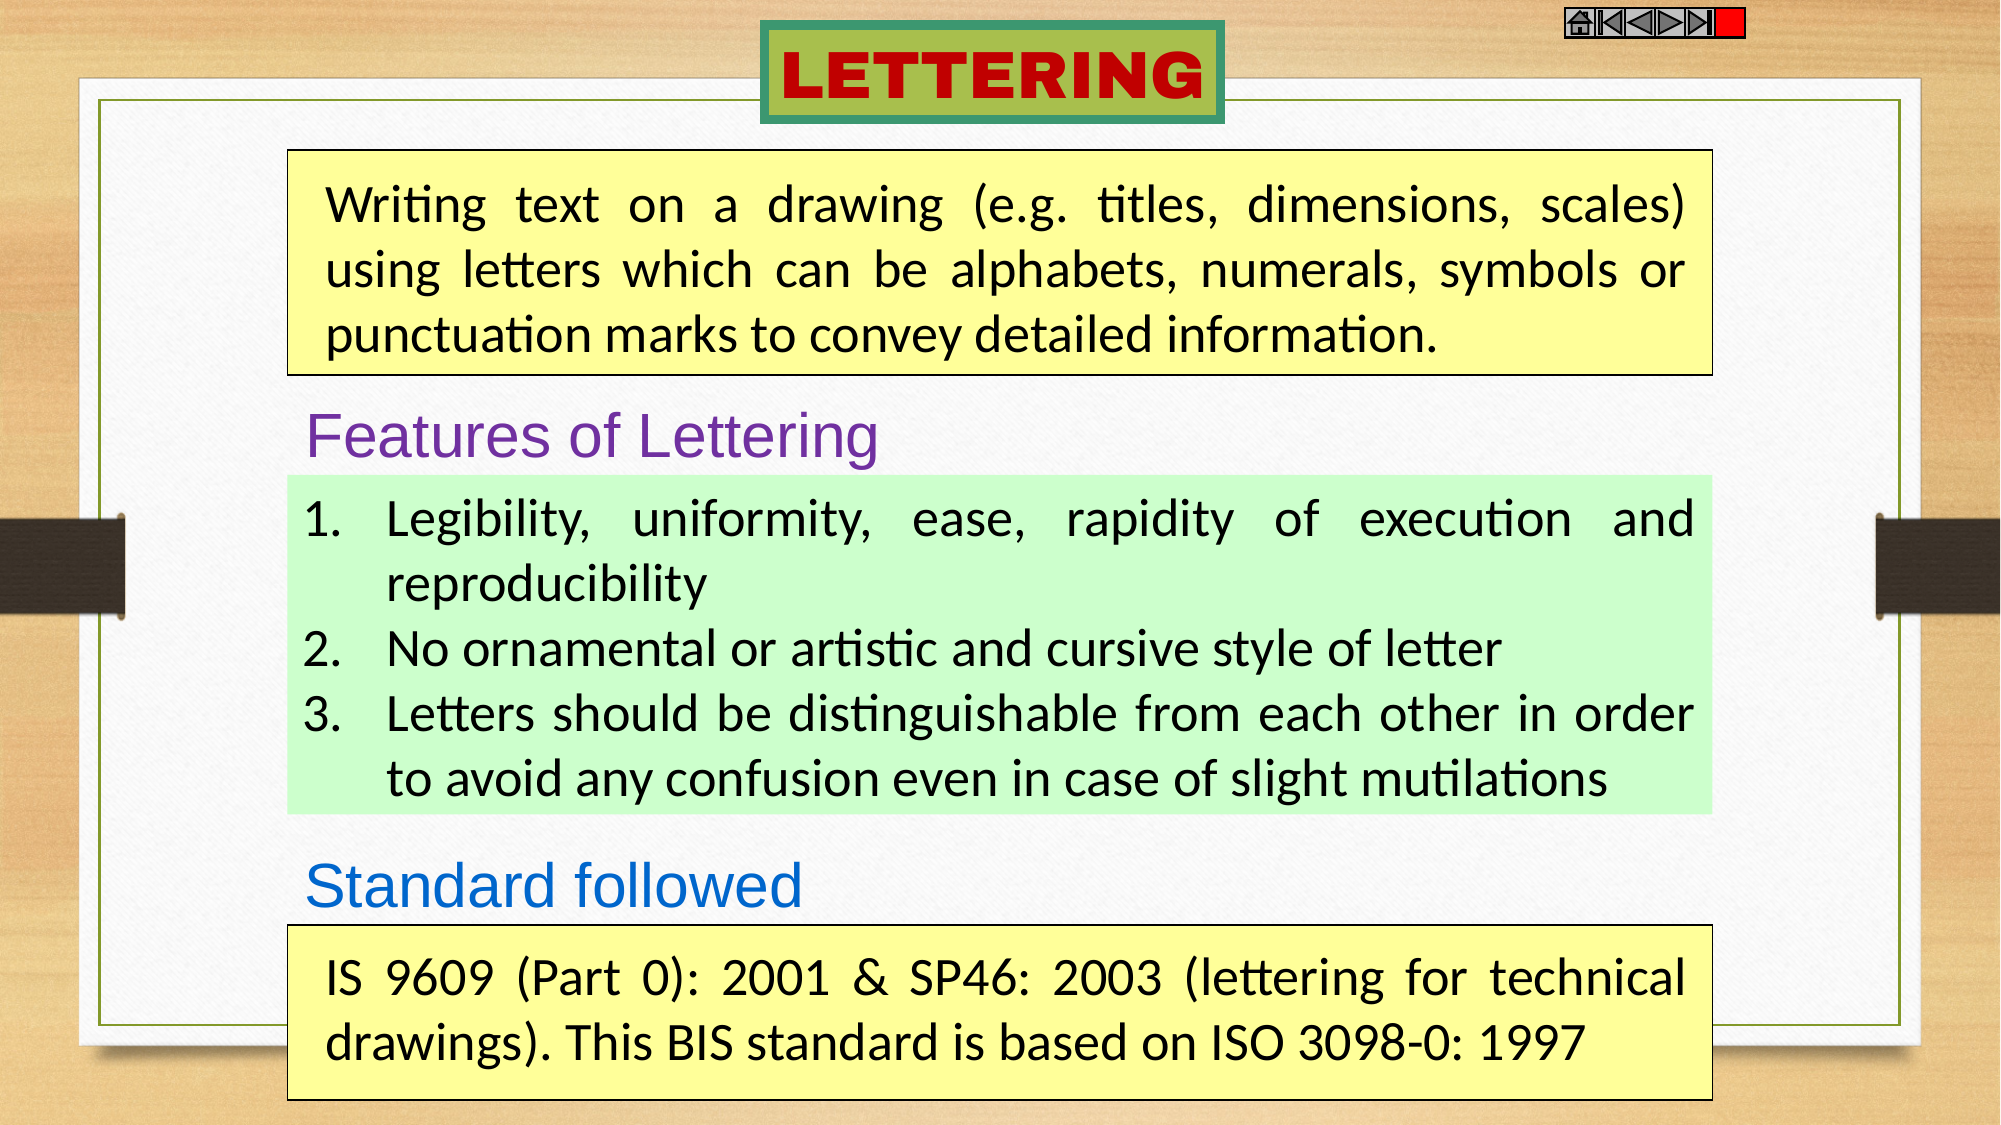

LETTERING

Writing text on a drawing (e.g. titles, dimensions, scales) using letters which can be alphabets, numerals, symbols or punctuation marks to convey detailed information.
Features of Lettering
Legibility, uniformity, ease, rapidity of execution and reproducibility
No ornamental or artistic and cursive style of letter
Letters should be distinguishable from each other in order to avoid any confusion even in case of slight mutilations
Standard followed

IS 9609 (Part 0): 2001 & SP46: 2003 (lettering for technical drawings). This BIS standard is based on ISO 3098-0: 1997